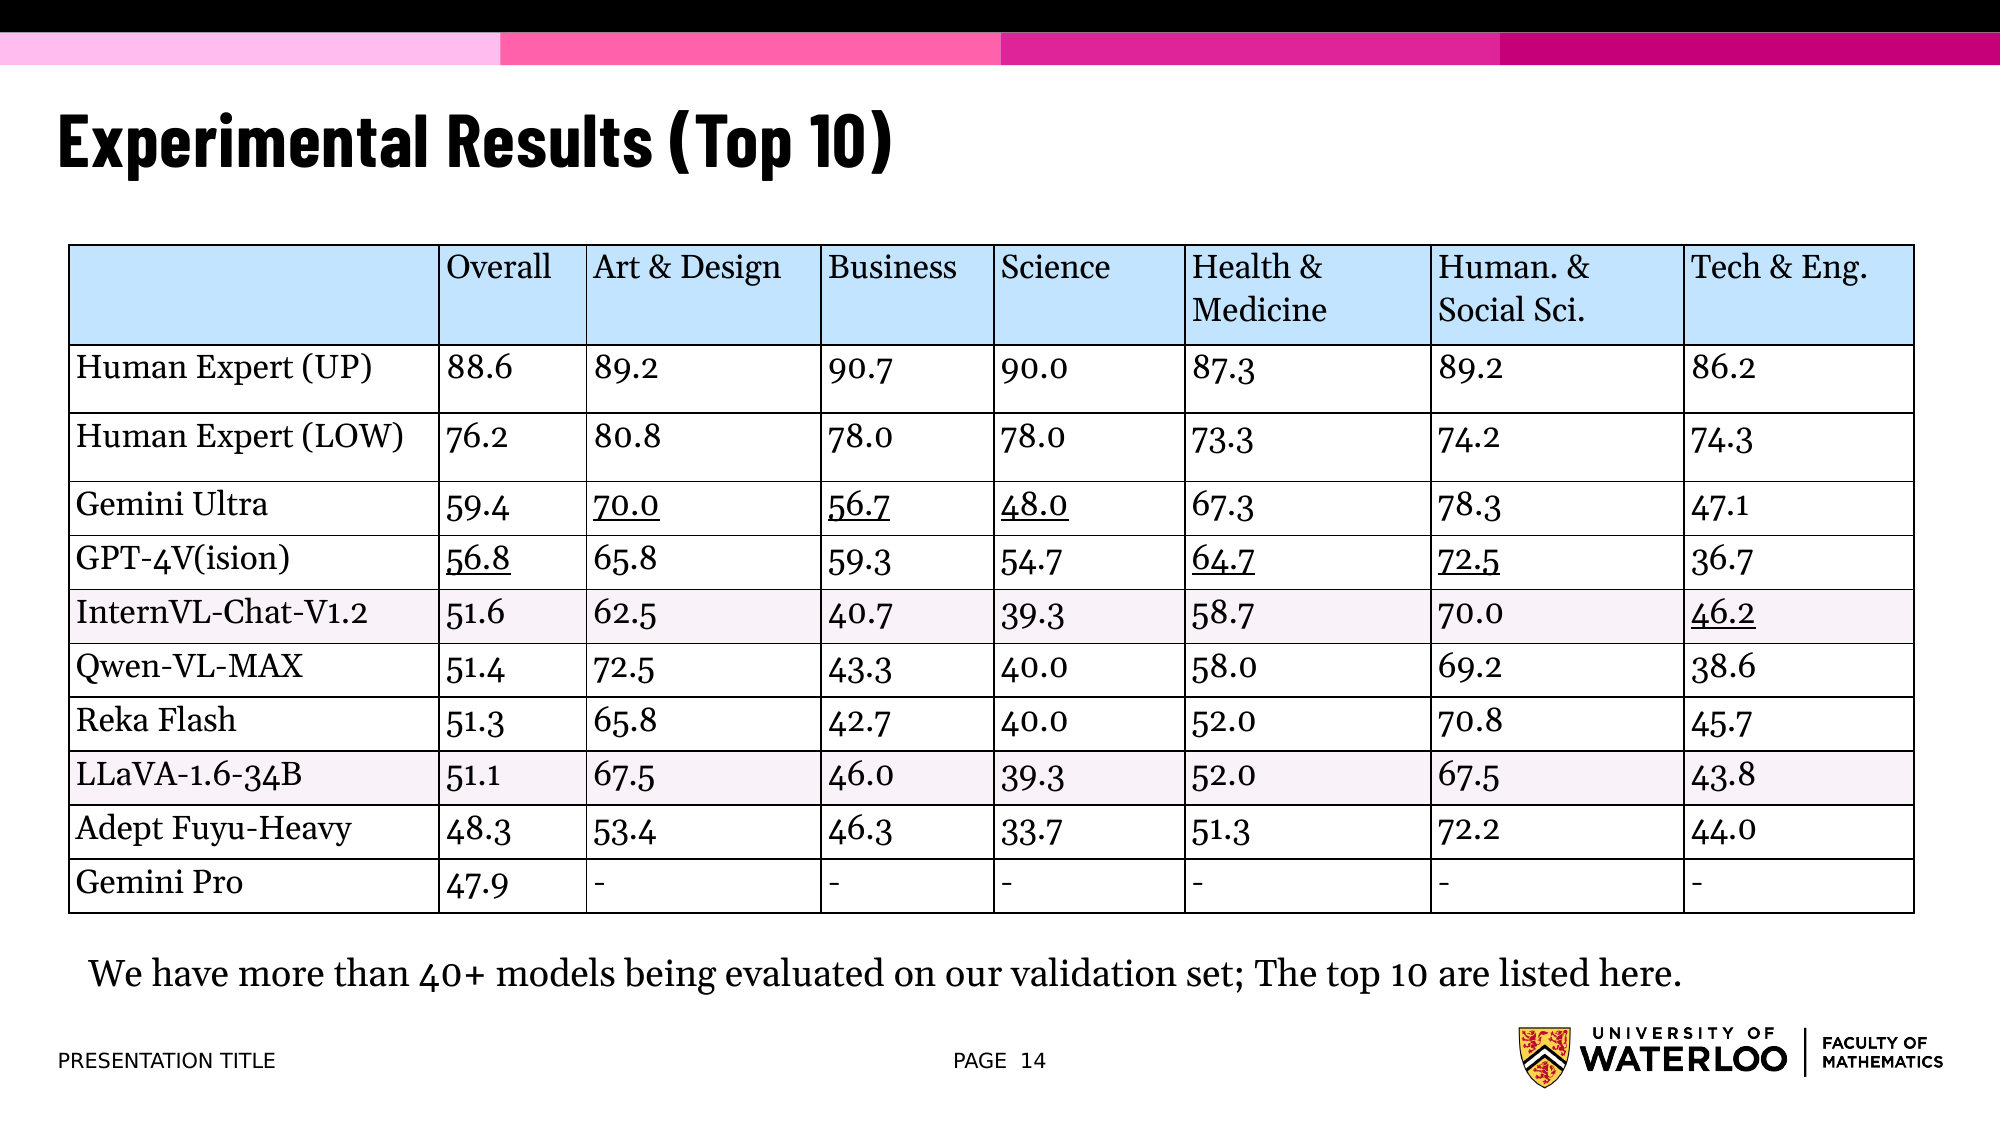

# Experimental Results (Top 10)
|  | Overall | Art & Design | Business | Science | Health & Medicine | Human. & Social Sci. | Tech & Eng. |
| --- | --- | --- | --- | --- | --- | --- | --- |
| Human Expert (UP) | 88.6 | 89.2 | 90.7 | 90.0 | 87.3 | 89.2 | 86.2 |
| Human Expert (LOW) | 76.2 | 80.8 | 78.0 | 78.0 | 73.3 | 74.2 | 74.3 |
| Gemini Ultra | 59.4 | 70.0 | 56.7 | 48.0 | 67.3 | 78.3 | 47.1 |
| GPT-4V(ision) | 56.8 | 65.8 | 59.3 | 54.7 | 64.7 | 72.5 | 36.7 |
| InternVL-Chat-V1.2 | 51.6 | 62.5 | 40.7 | 39.3 | 58.7 | 70.0 | 46.2 |
| Qwen-VL-MAX | 51.4 | 72.5 | 43.3 | 40.0 | 58.0 | 69.2 | 38.6 |
| Reka Flash | 51.3 | 65.8 | 42.7 | 40.0 | 52.0 | 70.8 | 45.7 |
| LLaVA-1.6-34B | 51.1 | 67.5 | 46.0 | 39.3 | 52.0 | 67.5 | 43.8 |
| Adept Fuyu-Heavy | 48.3 | 53.4 | 46.3 | 33.7 | 51.3 | 72.2 | 44.0 |
| Gemini Pro | 47.9 | - | - | - | - | - | - |
We have more than 40+ models being evaluated on our validation set; The top 10 are listed here.
PRESENTATION TITLE
PAGE  14